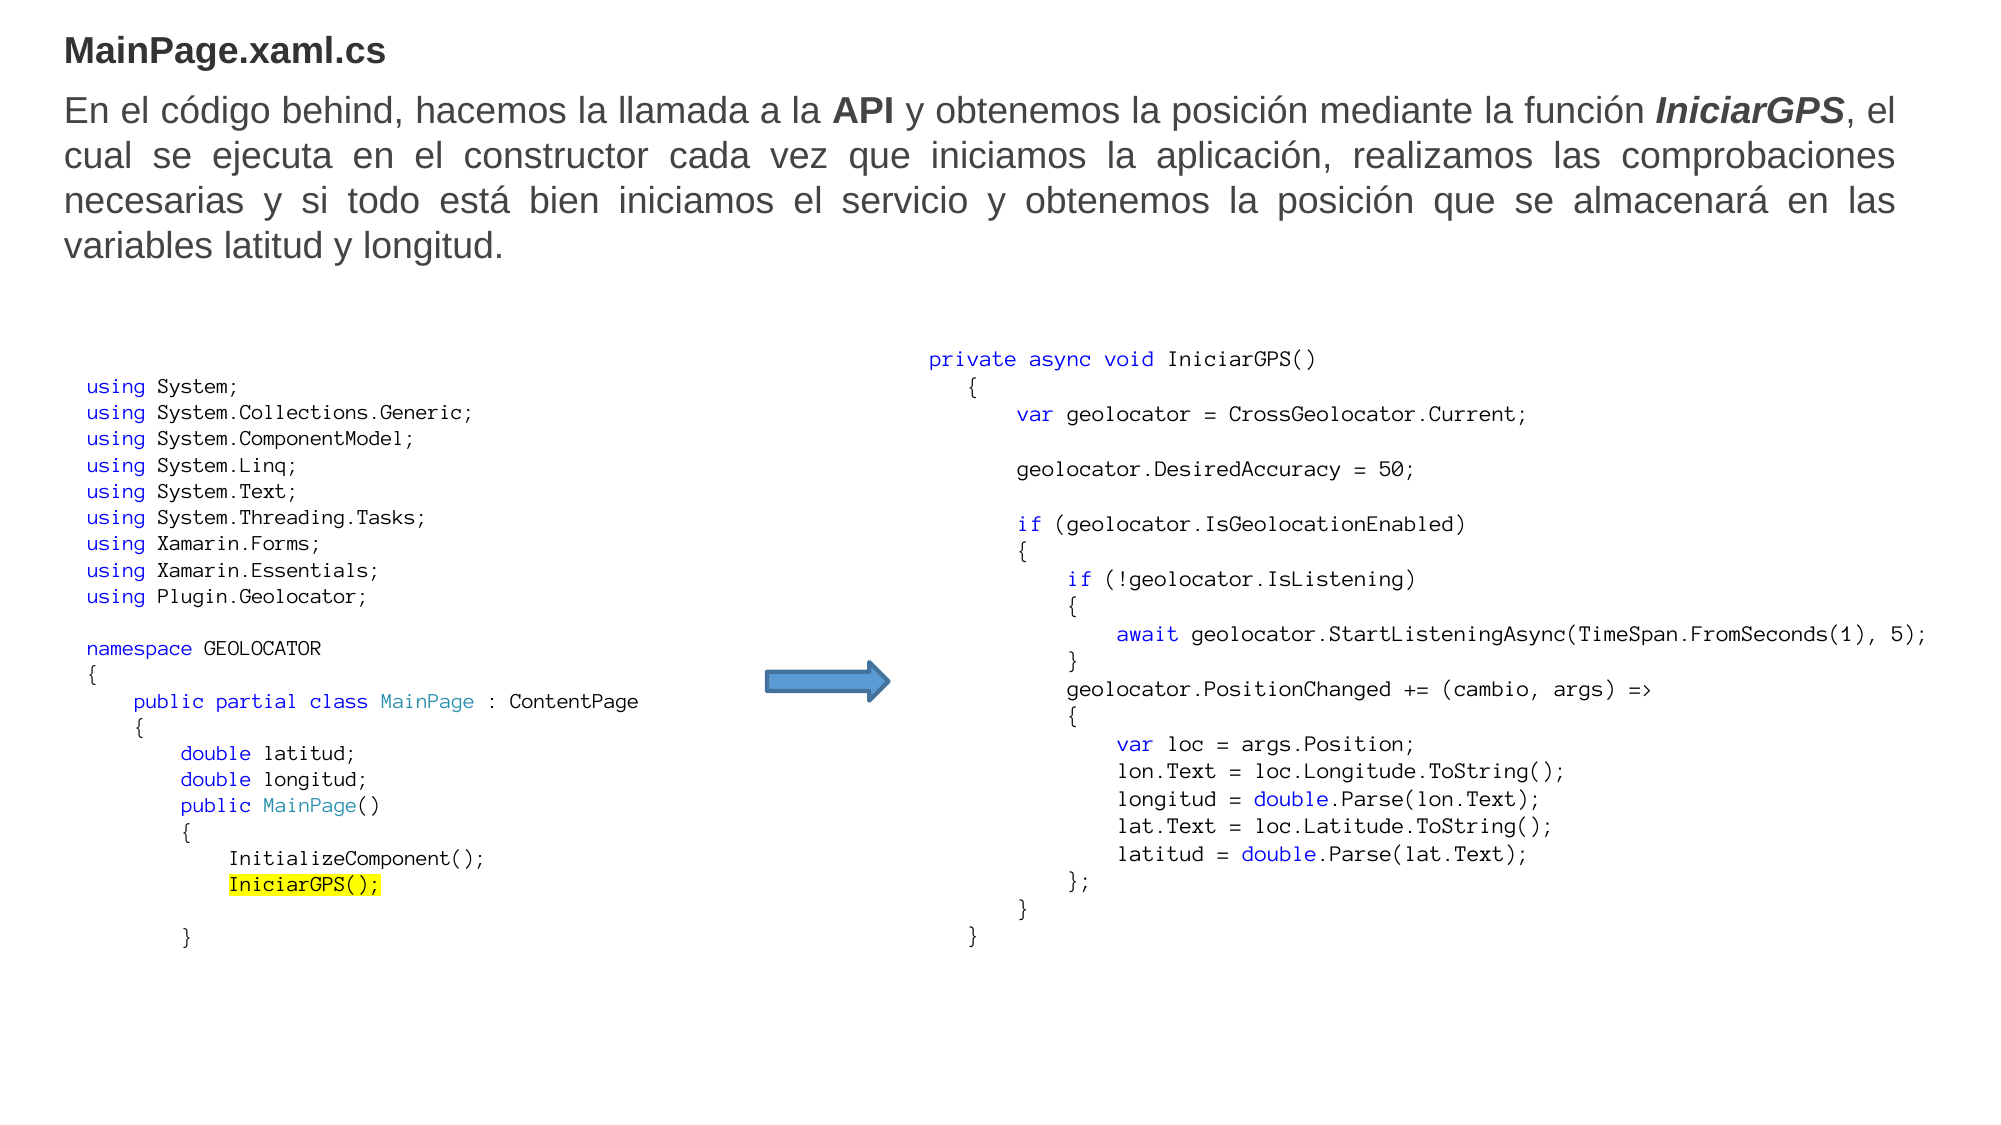

MainPage.xaml.cs
En el código behind, hacemos la llamada a la API y obtenemos la posición mediante la función IniciarGPS, el cual se ejecuta en el constructor cada vez que iniciamos la aplicación, realizamos las comprobaciones necesarias y si todo está bien iniciamos el servicio y obtenemos la posición que se almacenará en las variables latitud y longitud.
     private async void IniciarGPS()
        {
            var geolocator = CrossGeolocator.Current;

            geolocator.DesiredAccuracy = 50;

            if (geolocator.IsGeolocationEnabled)
            {
                if (!geolocator.IsListening)
                {
                    await geolocator.StartListeningAsync(TimeSpan.FromSeconds(1), 5);
                }
                geolocator.PositionChanged += (cambio, args) =>
                {
                    var loc = args.Position;
                    lon.Text = loc.Longitude.ToString();
                    longitud = double.Parse(lon.Text);
                    lat.Text = loc.Latitude.ToString();
                    latitud = double.Parse(lat.Text);
                };
            }
        }
using System;
using System.Collections.Generic;
using System.ComponentModel;
using System.Linq;
using System.Text;
using System.Threading.Tasks;
using Xamarin.Forms;
using Xamarin.Essentials;
using Plugin.Geolocator;

namespace GEOLOCATOR
{
    public partial class MainPage : ContentPage
    {
        double latitud;
        double longitud;
        public MainPage()
        {
            InitializeComponent();
            IniciarGPS();

        }